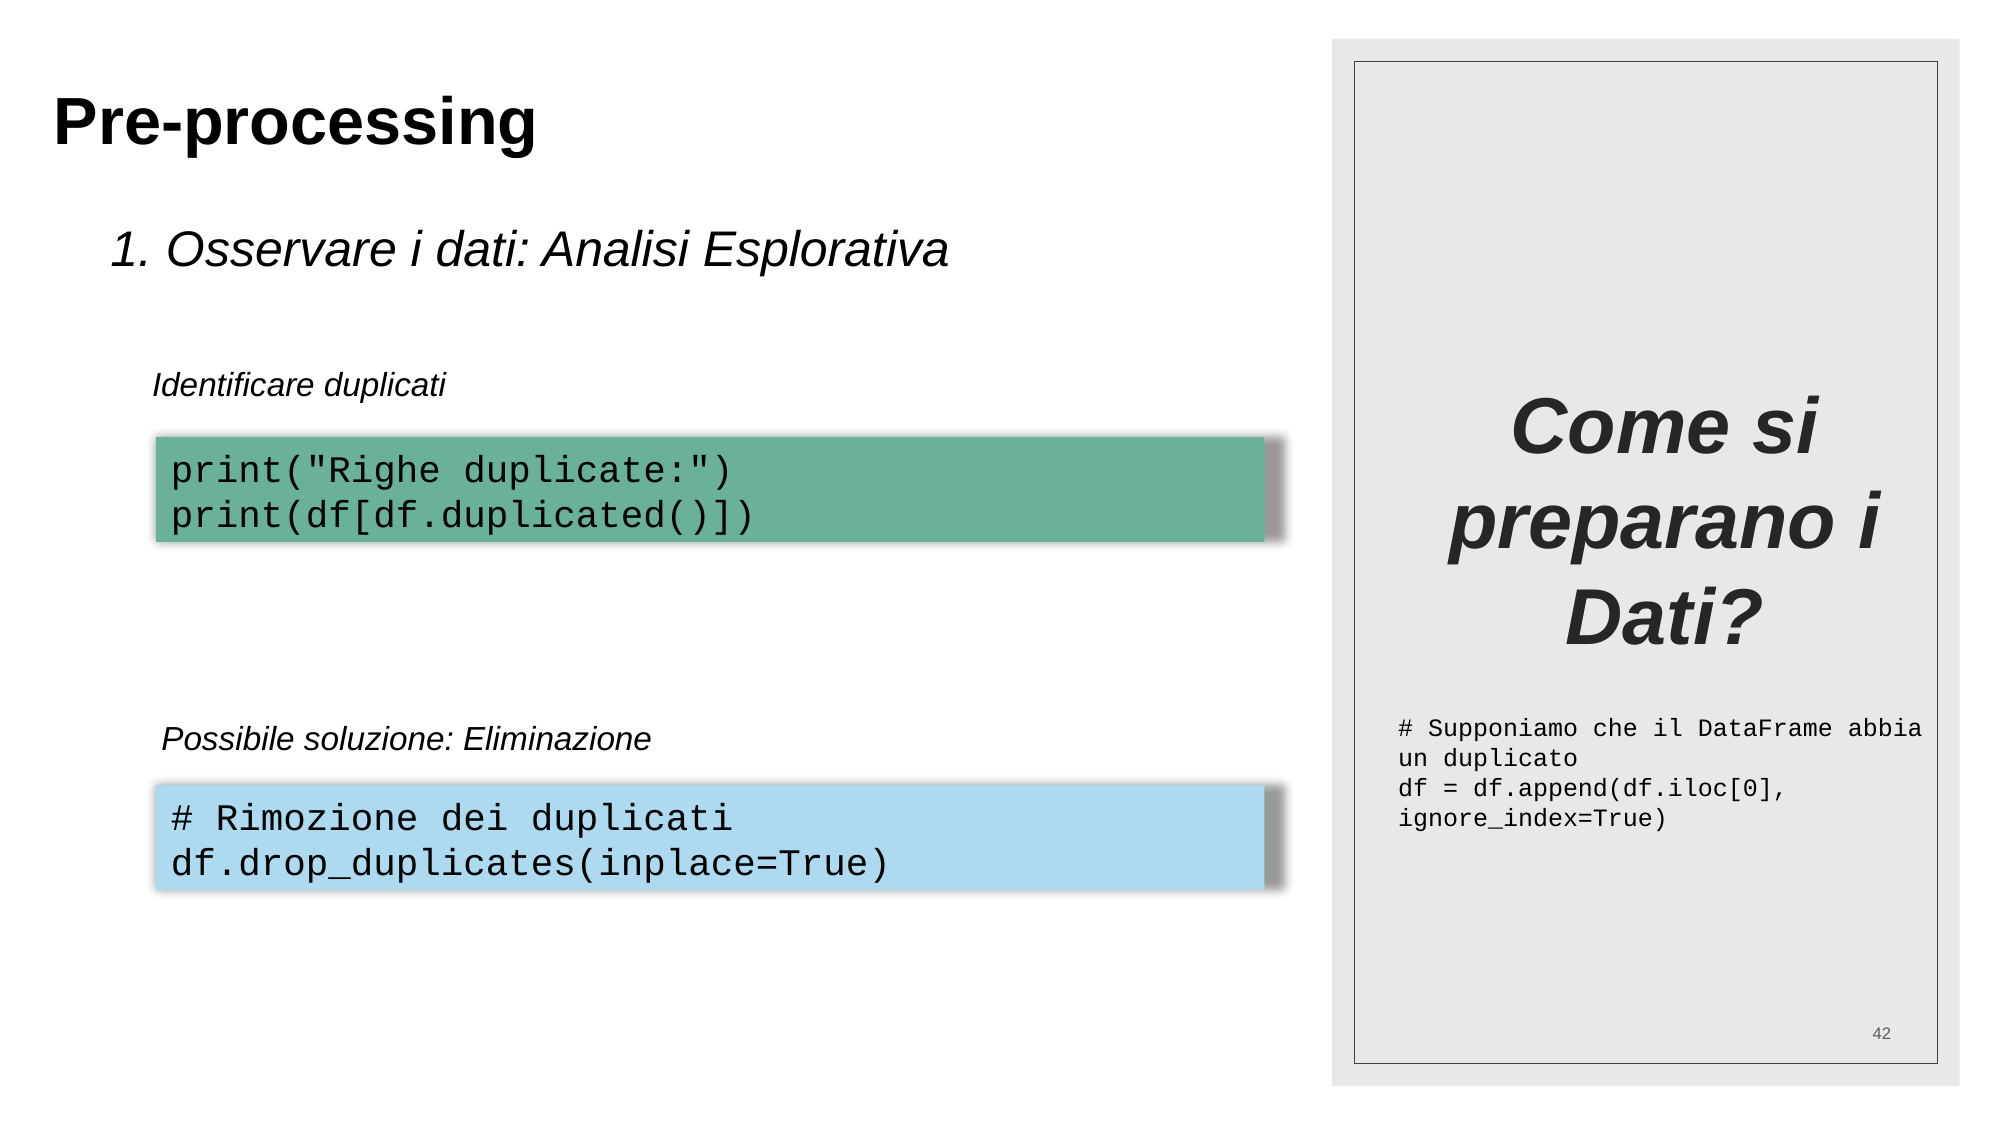

Pre-processing
# Come si preparano i Dati?
1. Osservare i dati: Analisi Esplorativa
Identificare duplicati
print("Righe duplicate:")
print(df[df.duplicated()])
 Possibile soluzione: Eliminazione
# Rimozione dei duplicati
df.drop_duplicates(inplace=True)
# Supponiamo che il DataFrame abbia un duplicato
df = df.append(df.iloc[0], ignore_index=True)
42